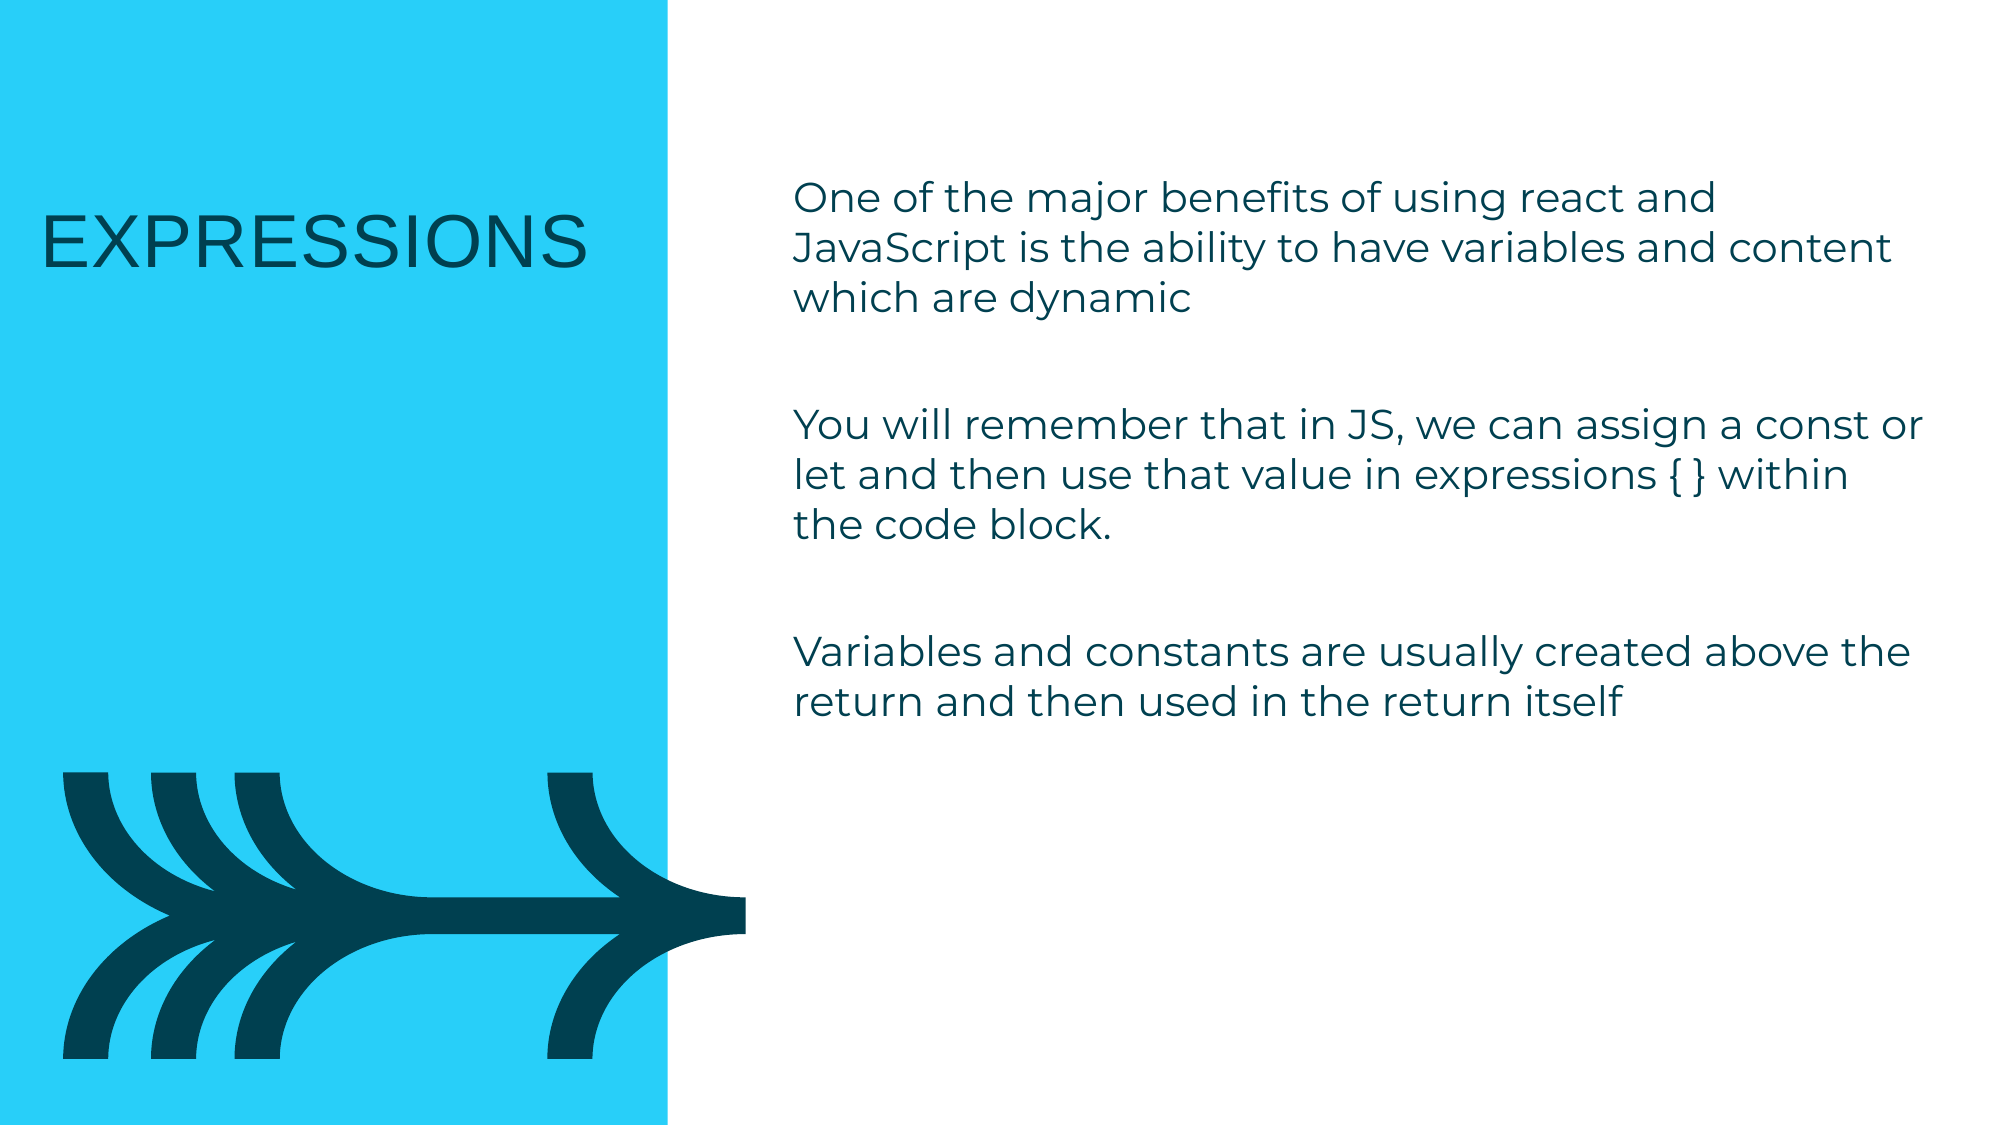

One of the major benefits of using react and JavaScript is the ability to have variables and content which are dynamic

You will remember that in JS, we can assign a const or let and then use that value in expressions { } within the code block.

Variables and constants are usually created above the return and then used in the return itself
Expressions